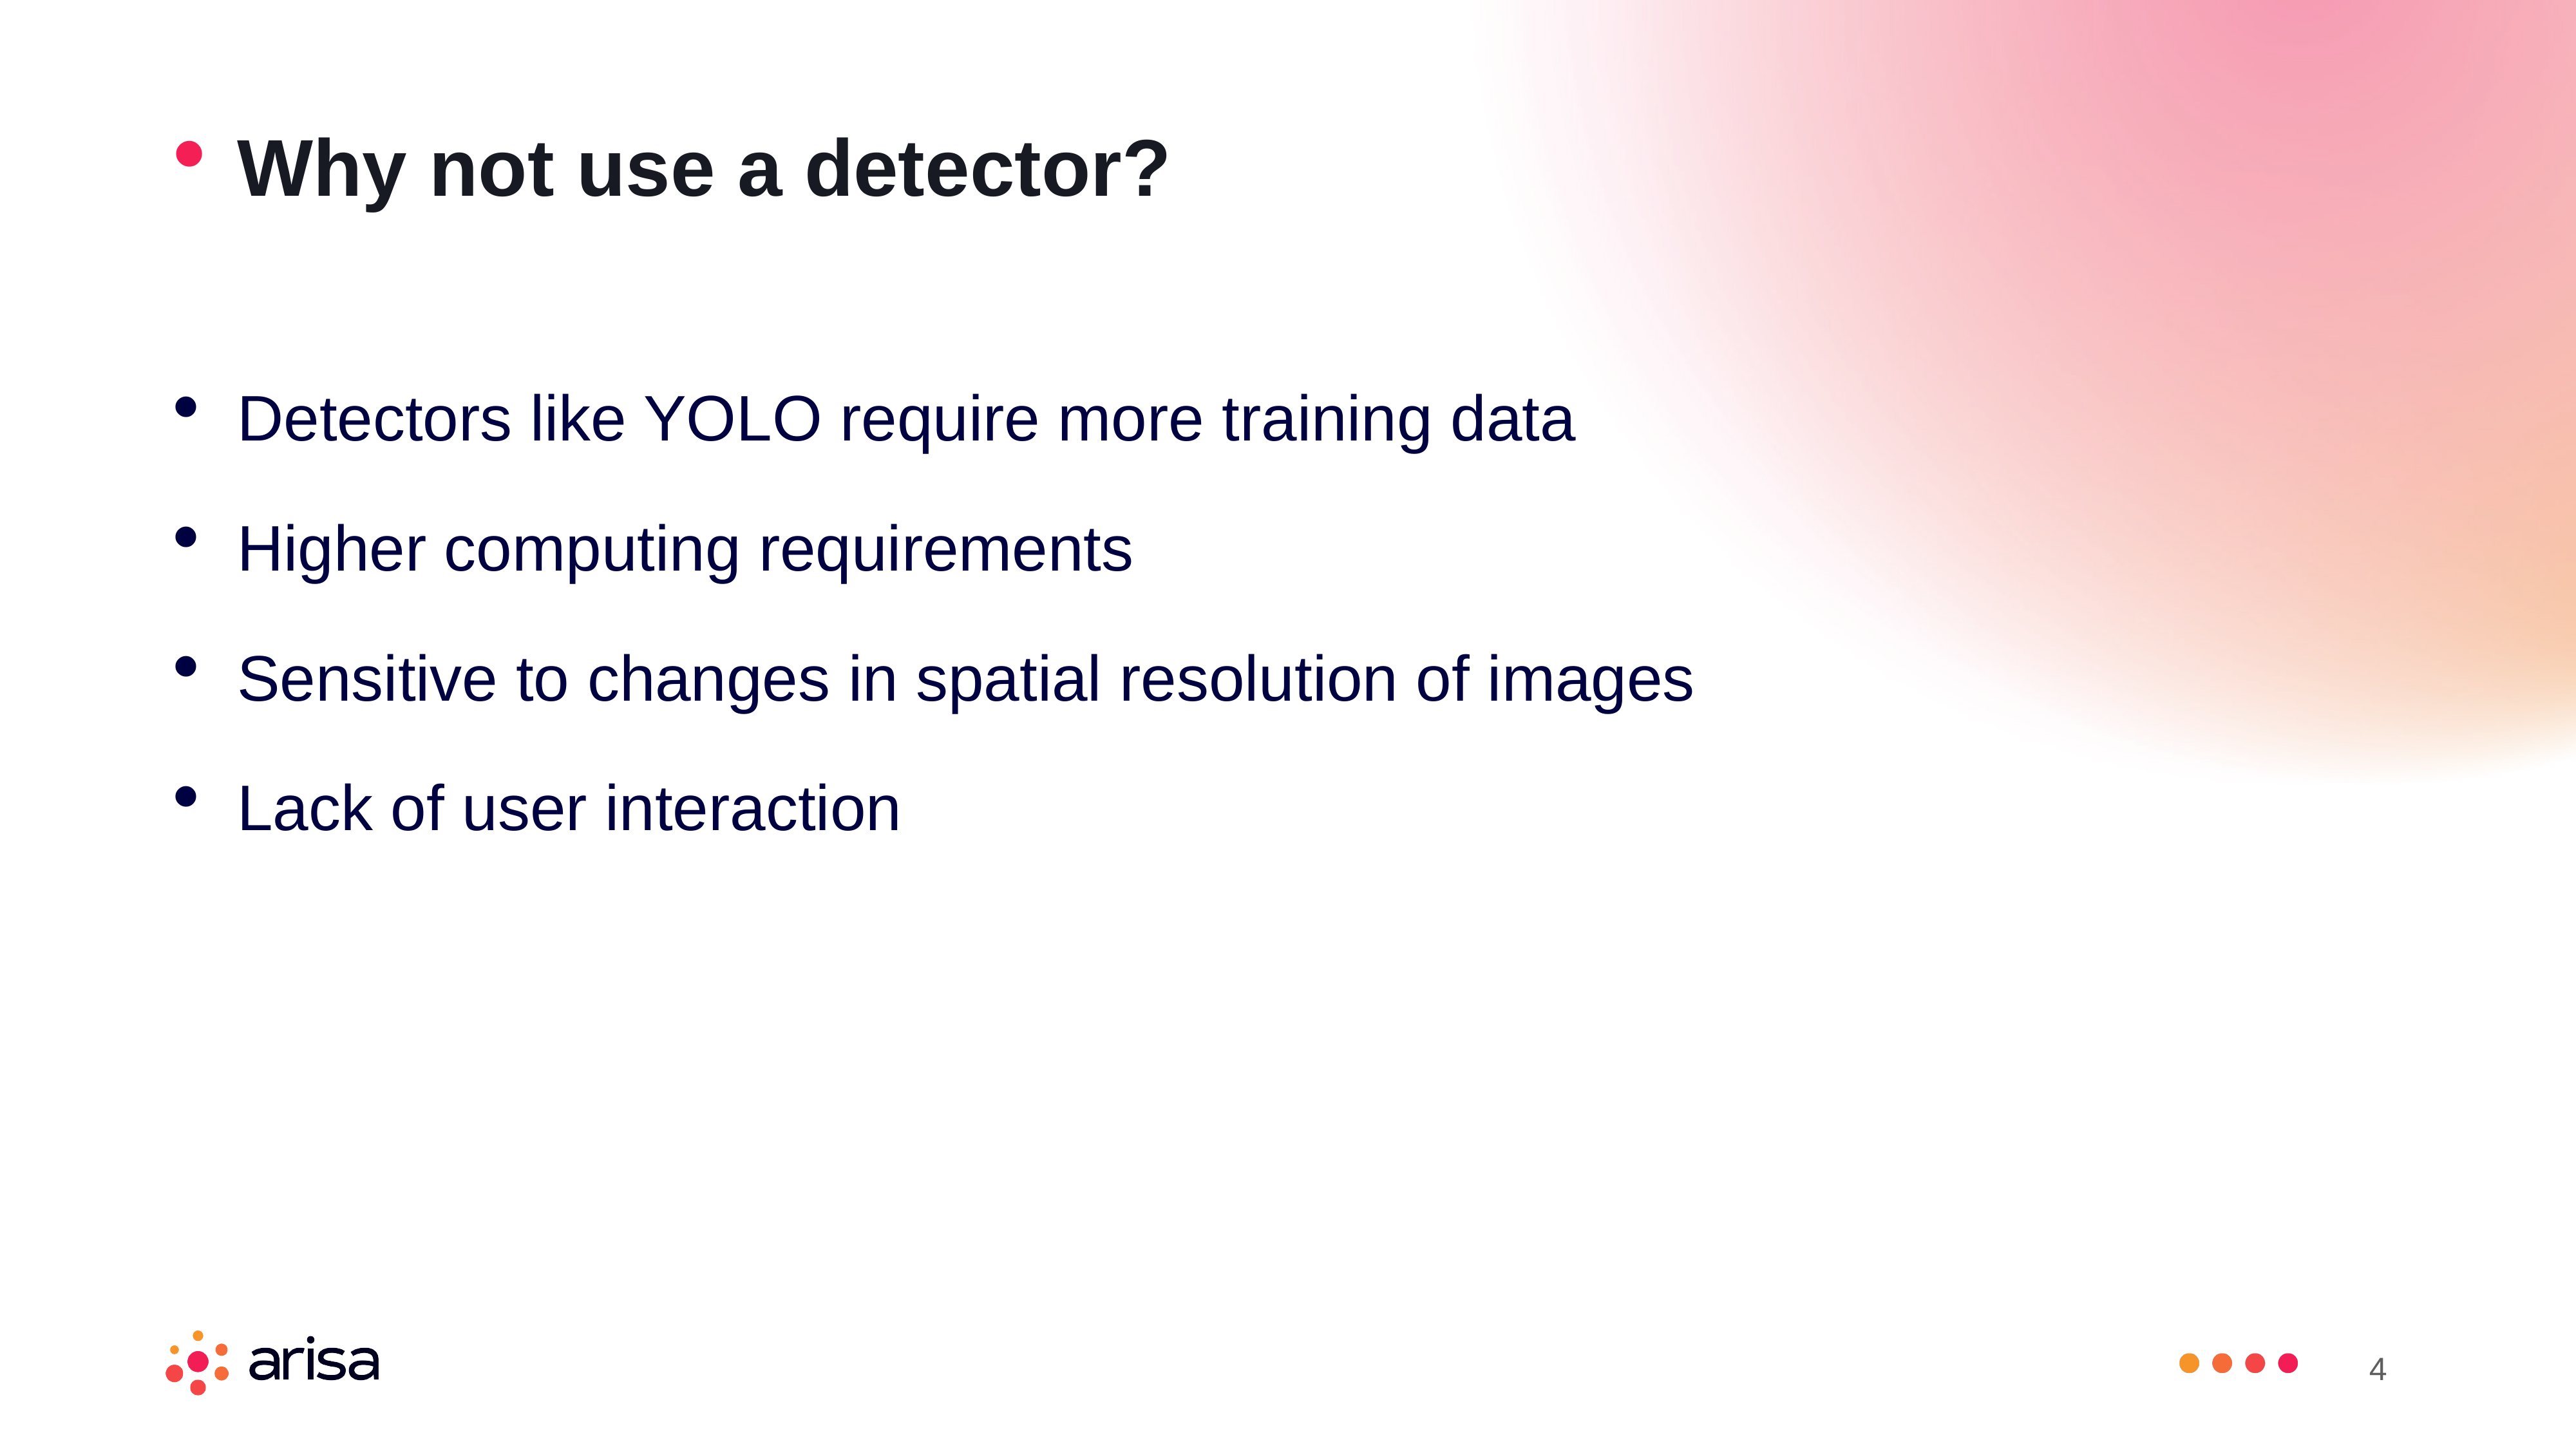

Why not use a detector?
Detectors like YOLO require more training data
Higher computing requirements
Sensitive to changes in spatial resolution of images
Lack of user interaction
4